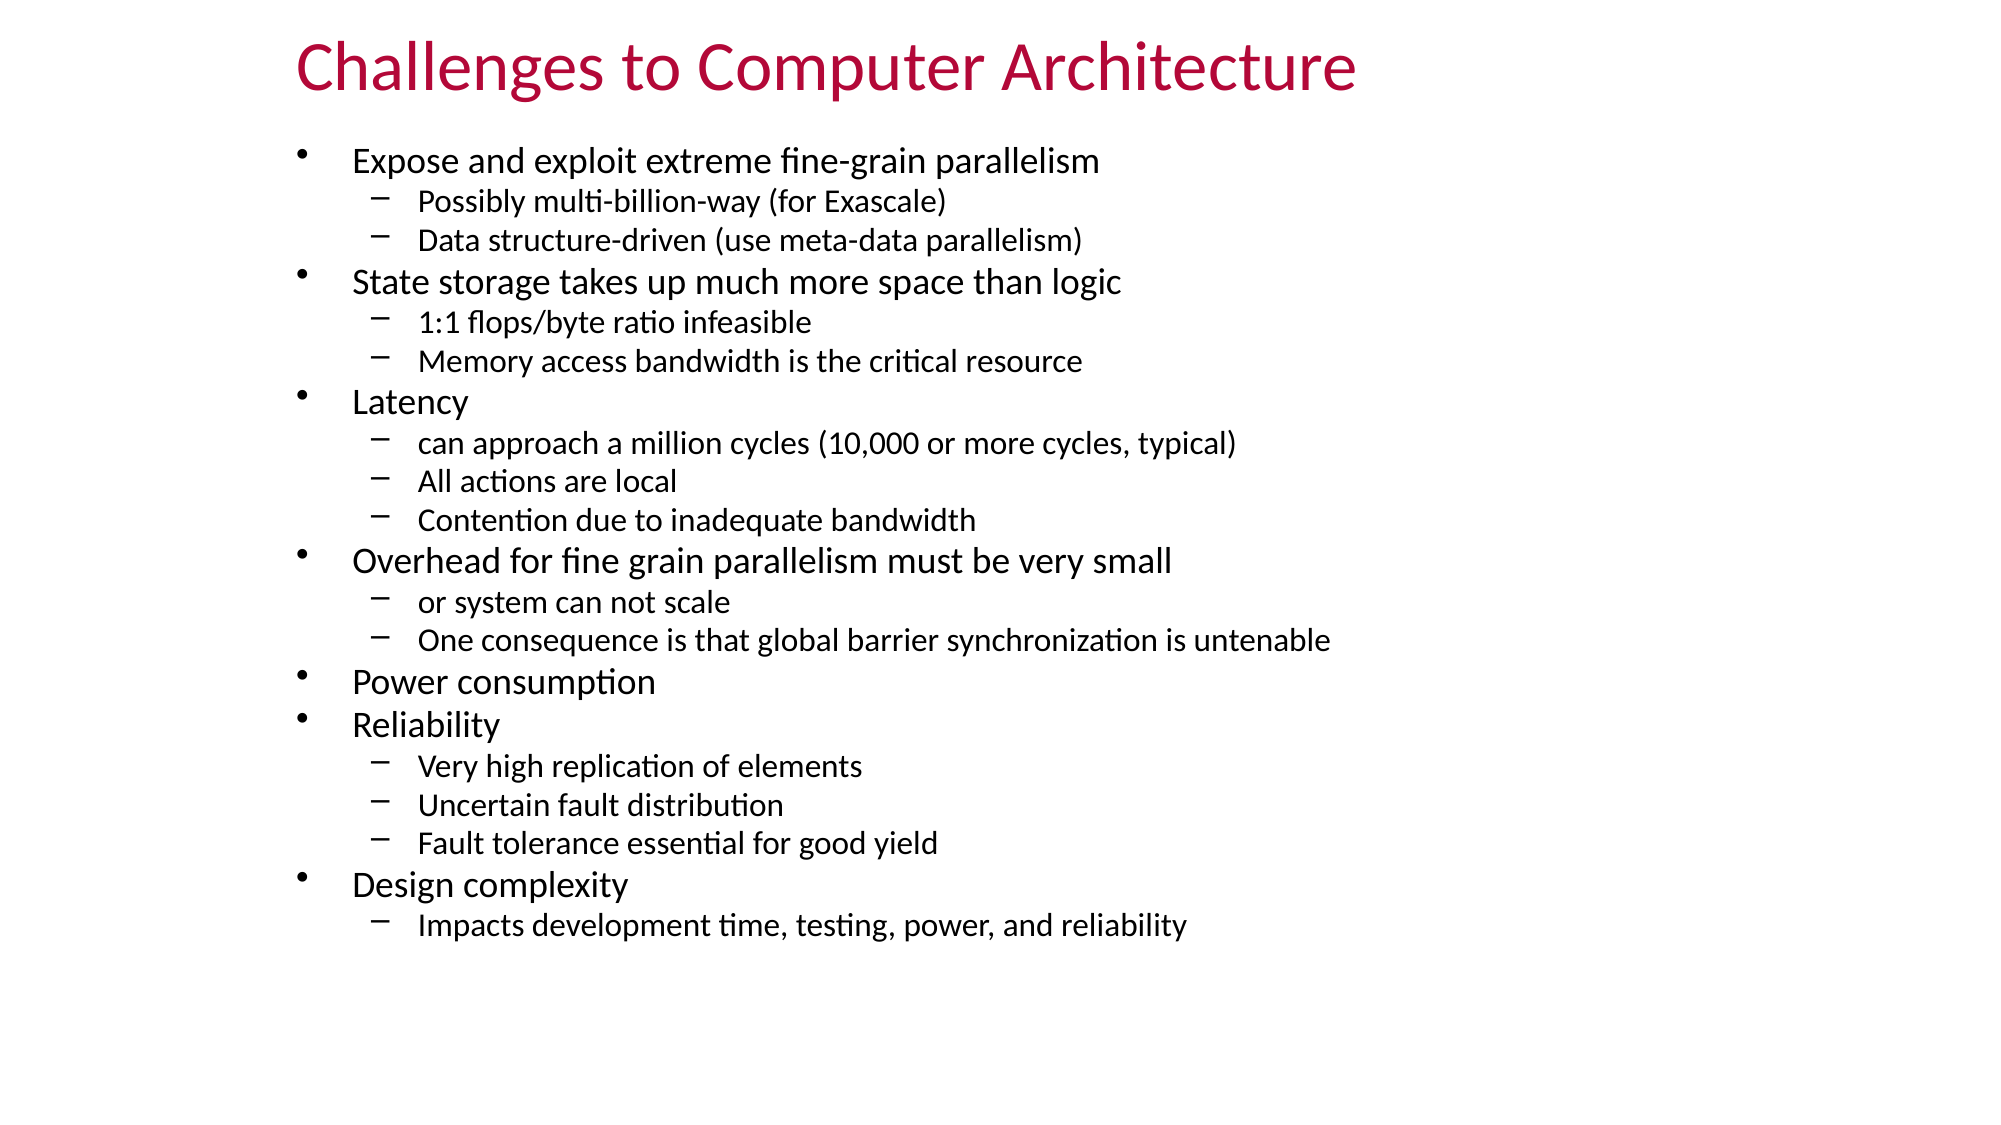

Challenges to Computer Architecture
Expose and exploit extreme fine-grain parallelism
Possibly multi-billion-way (for Exascale)
Data structure-driven (use meta-data parallelism)
State storage takes up much more space than logic
1:1 flops/byte ratio infeasible
Memory access bandwidth is the critical resource
Latency
can approach a million cycles (10,000 or more cycles, typical)
All actions are local
Contention due to inadequate bandwidth
Overhead for fine grain parallelism must be very small
or system can not scale
One consequence is that global barrier synchronization is untenable
Power consumption
Reliability
Very high replication of elements
Uncertain fault distribution
Fault tolerance essential for good yield
Design complexity
Impacts development time, testing, power, and reliability